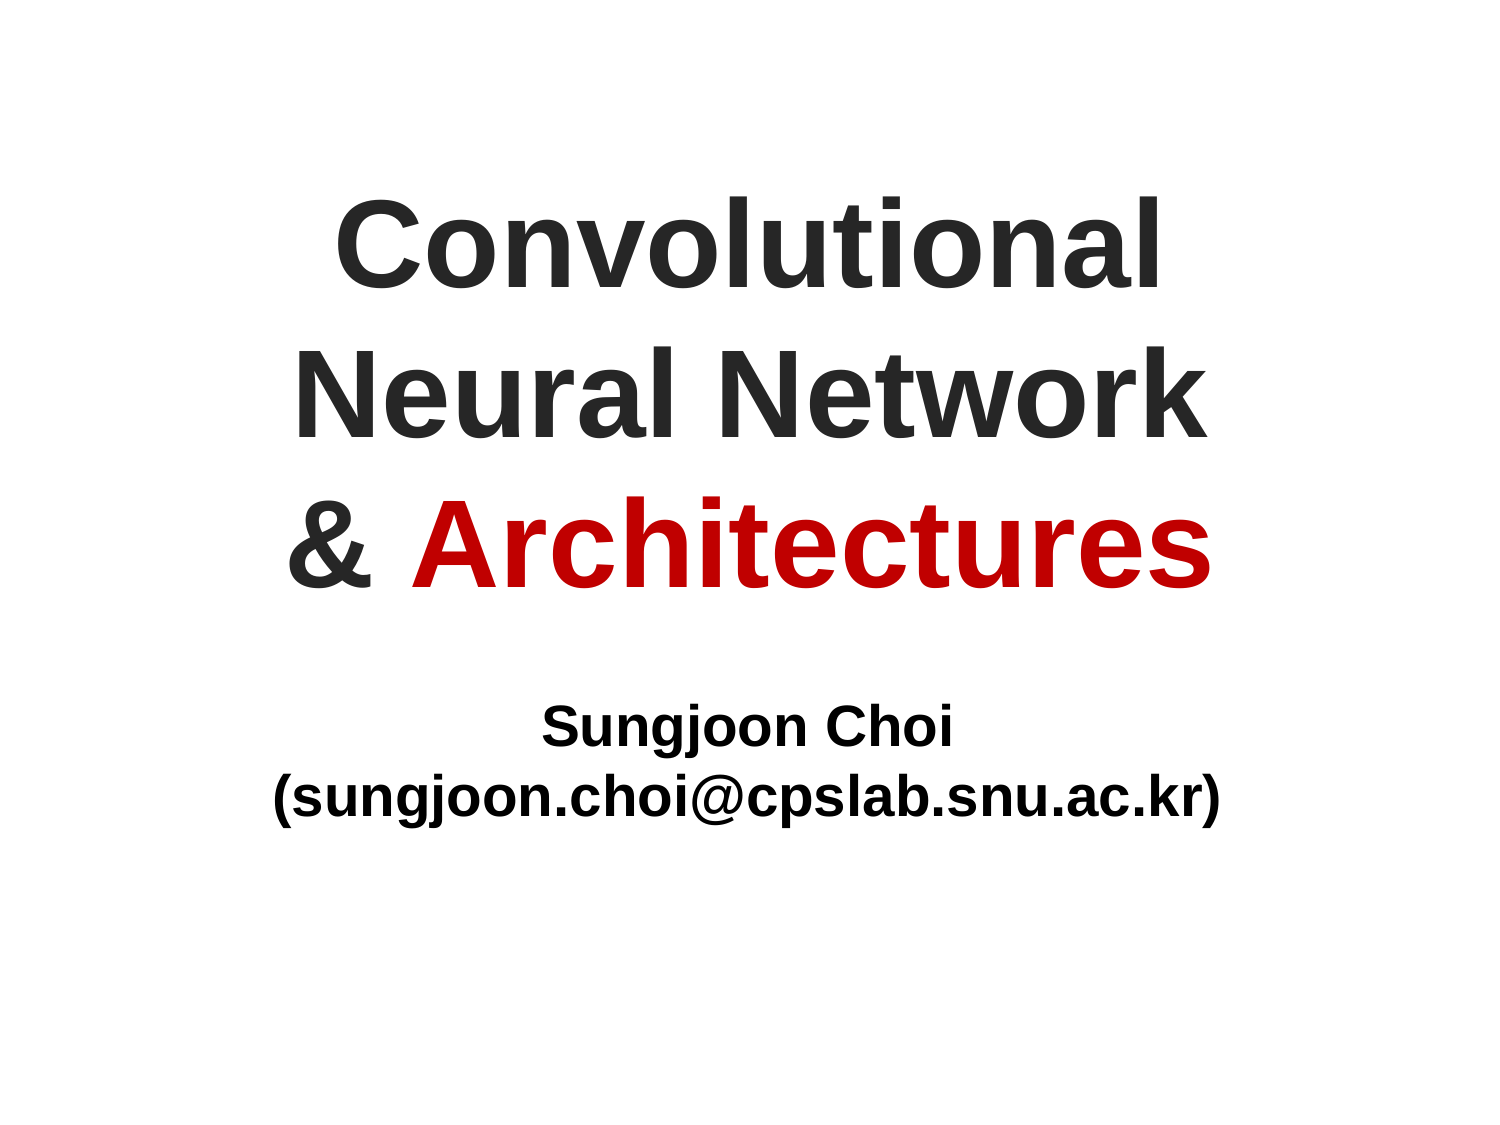

Convolutional Neural Network
& Architectures
Sungjoon Choi
(sungjoon.choi@cpslab.snu.ac.kr)